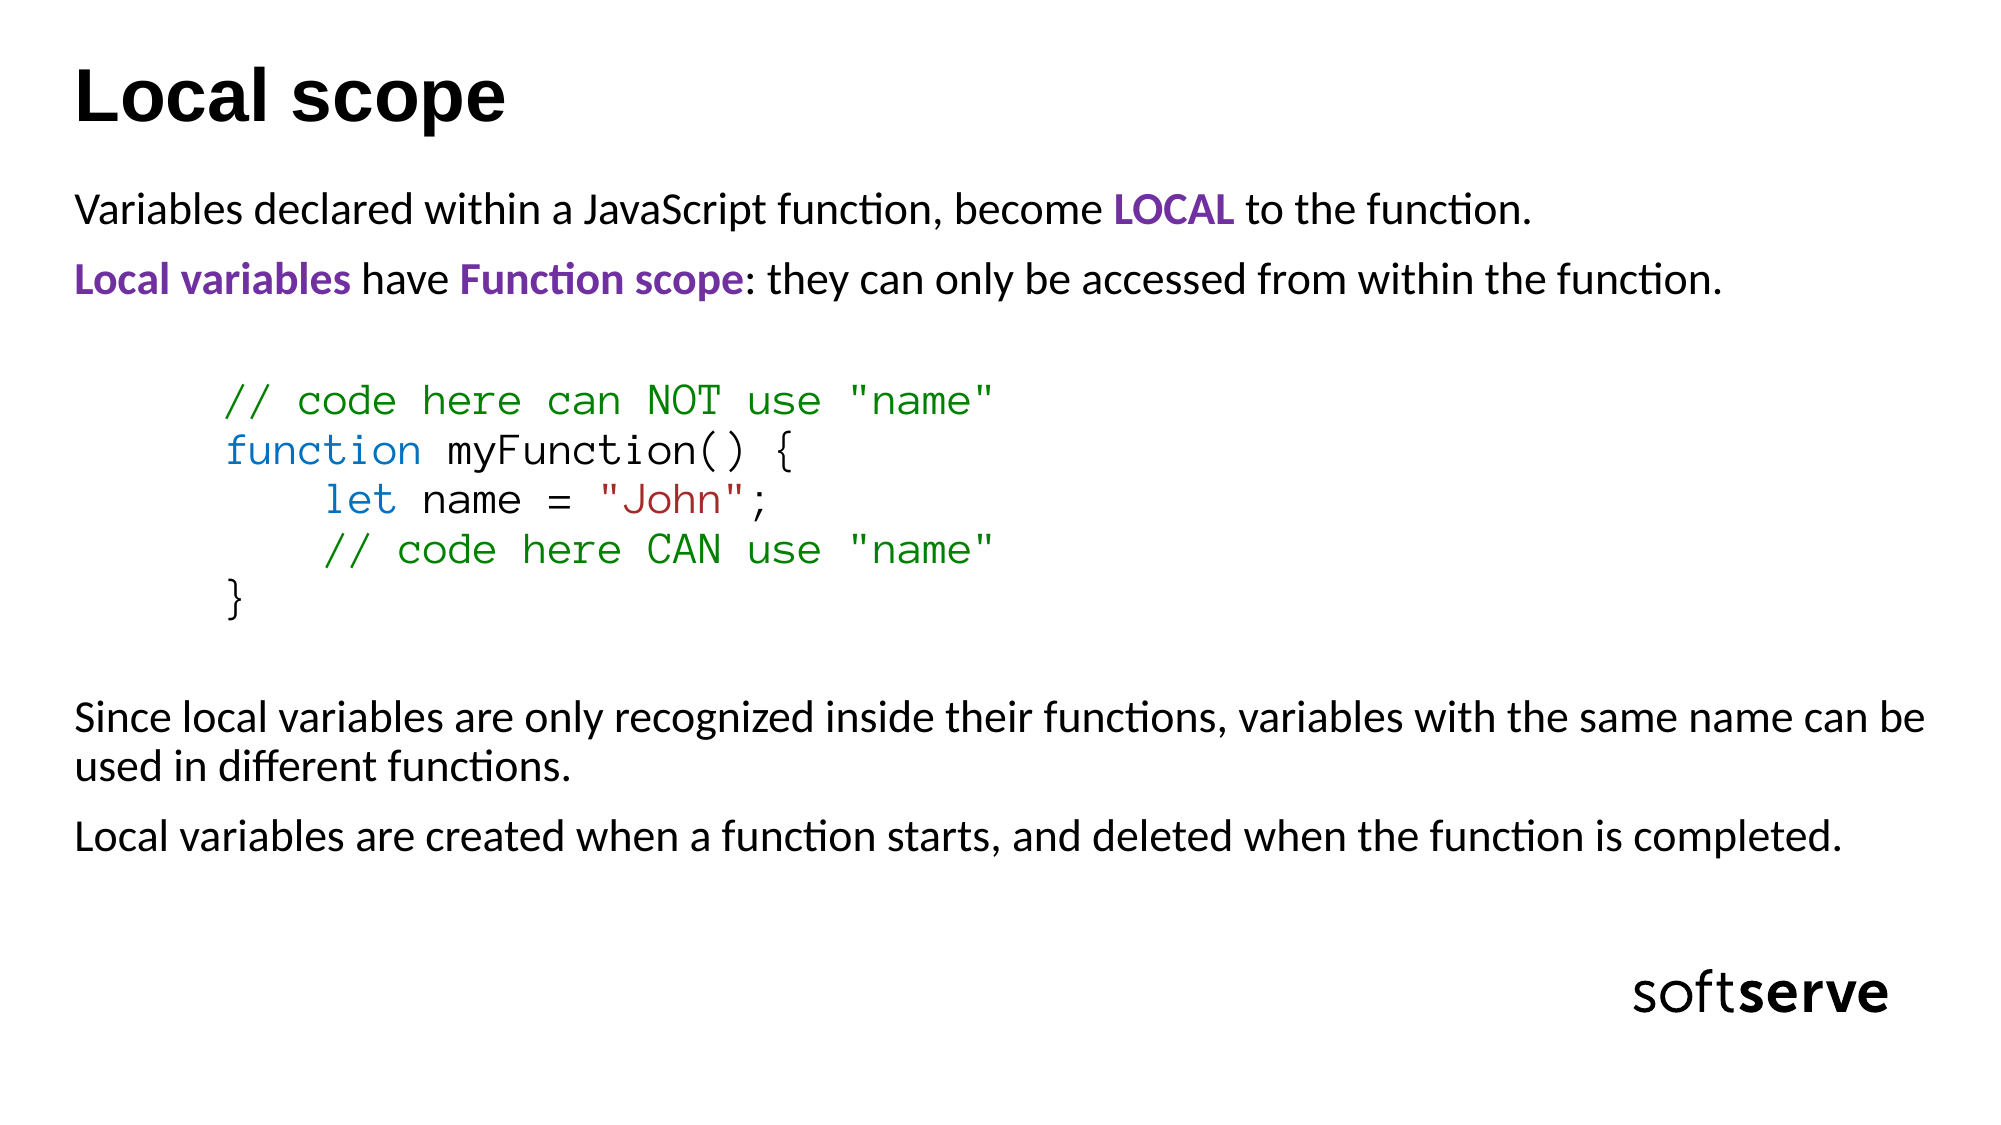

# Local scope
Variables declared within a JavaScript function, become LOCAL to the function.
Local variables have Function scope: they can only be accessed from within the function.

// code here can NOT use "name"
function myFunction() {
    let name = "John";
    // code here CAN use "name"
}

Since local variables are only recognized inside their functions, variables with the same name can be used in different functions.
Local variables are created when a function starts, and deleted when the function is completed.